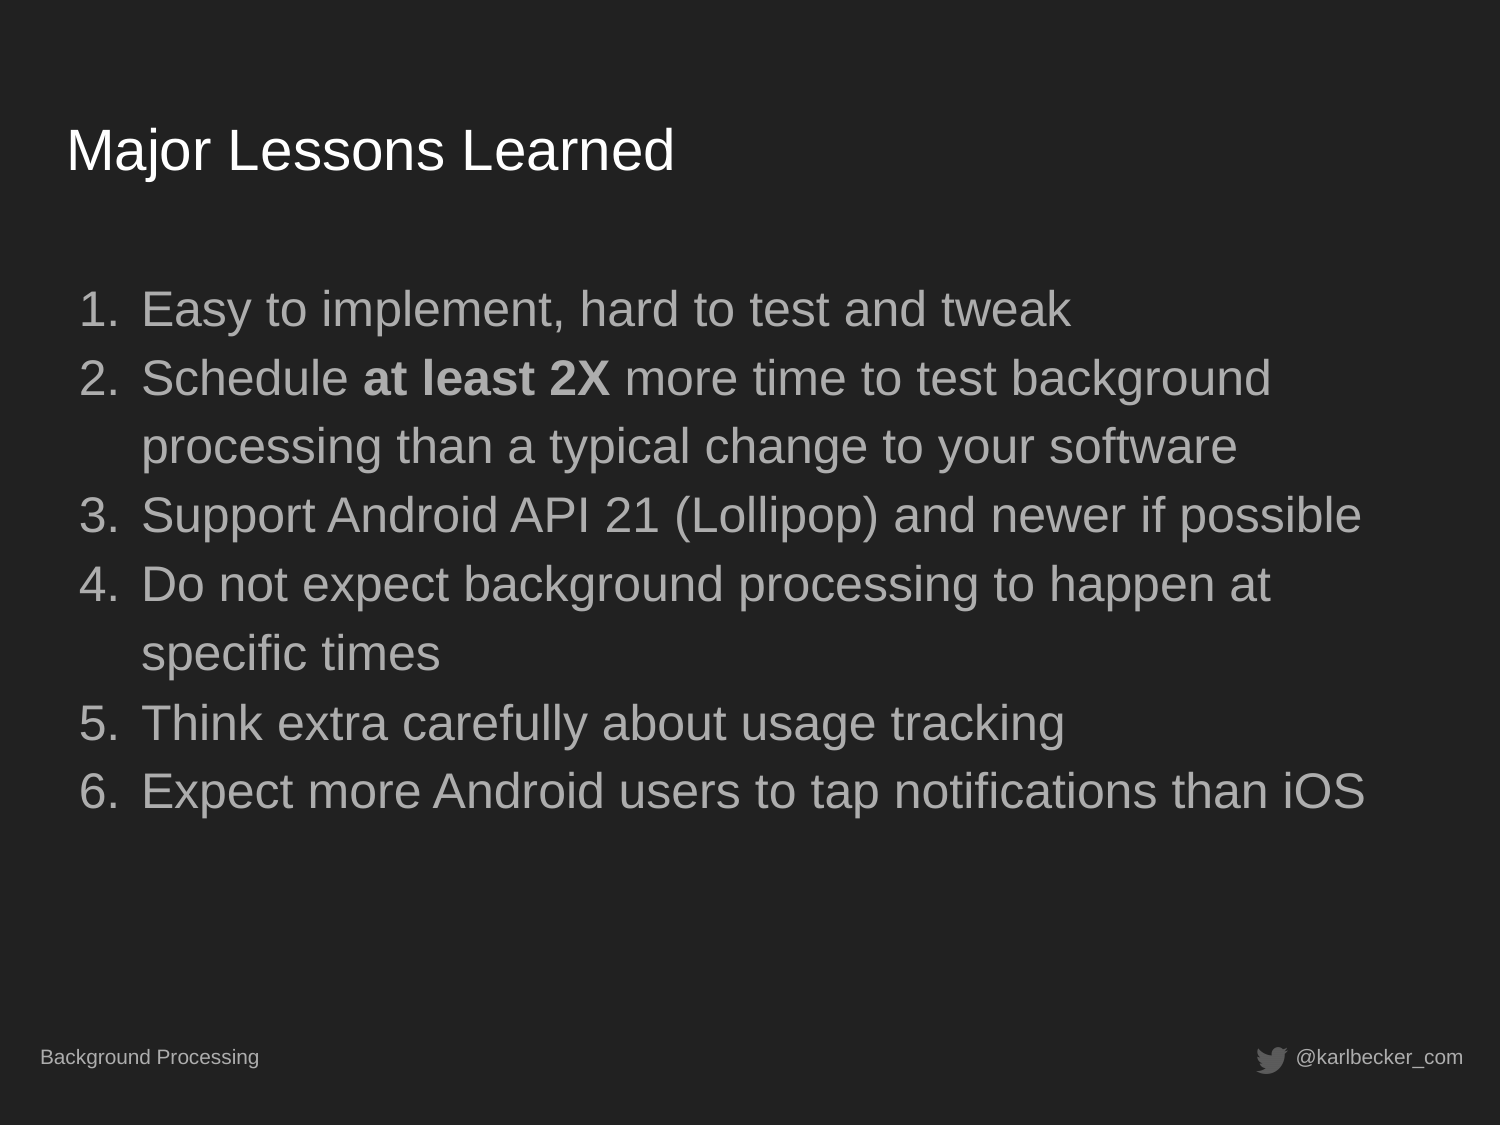

# Major Lessons Learned
Easy to implement, hard to test and tweak
Schedule at least 2X more time to test background processing than a typical change to your software
Support Android API 21 (Lollipop) and newer if possible
Do not expect background processing to happen at specific times
Think extra carefully about usage tracking
Expect more Android users to tap notifications than iOS